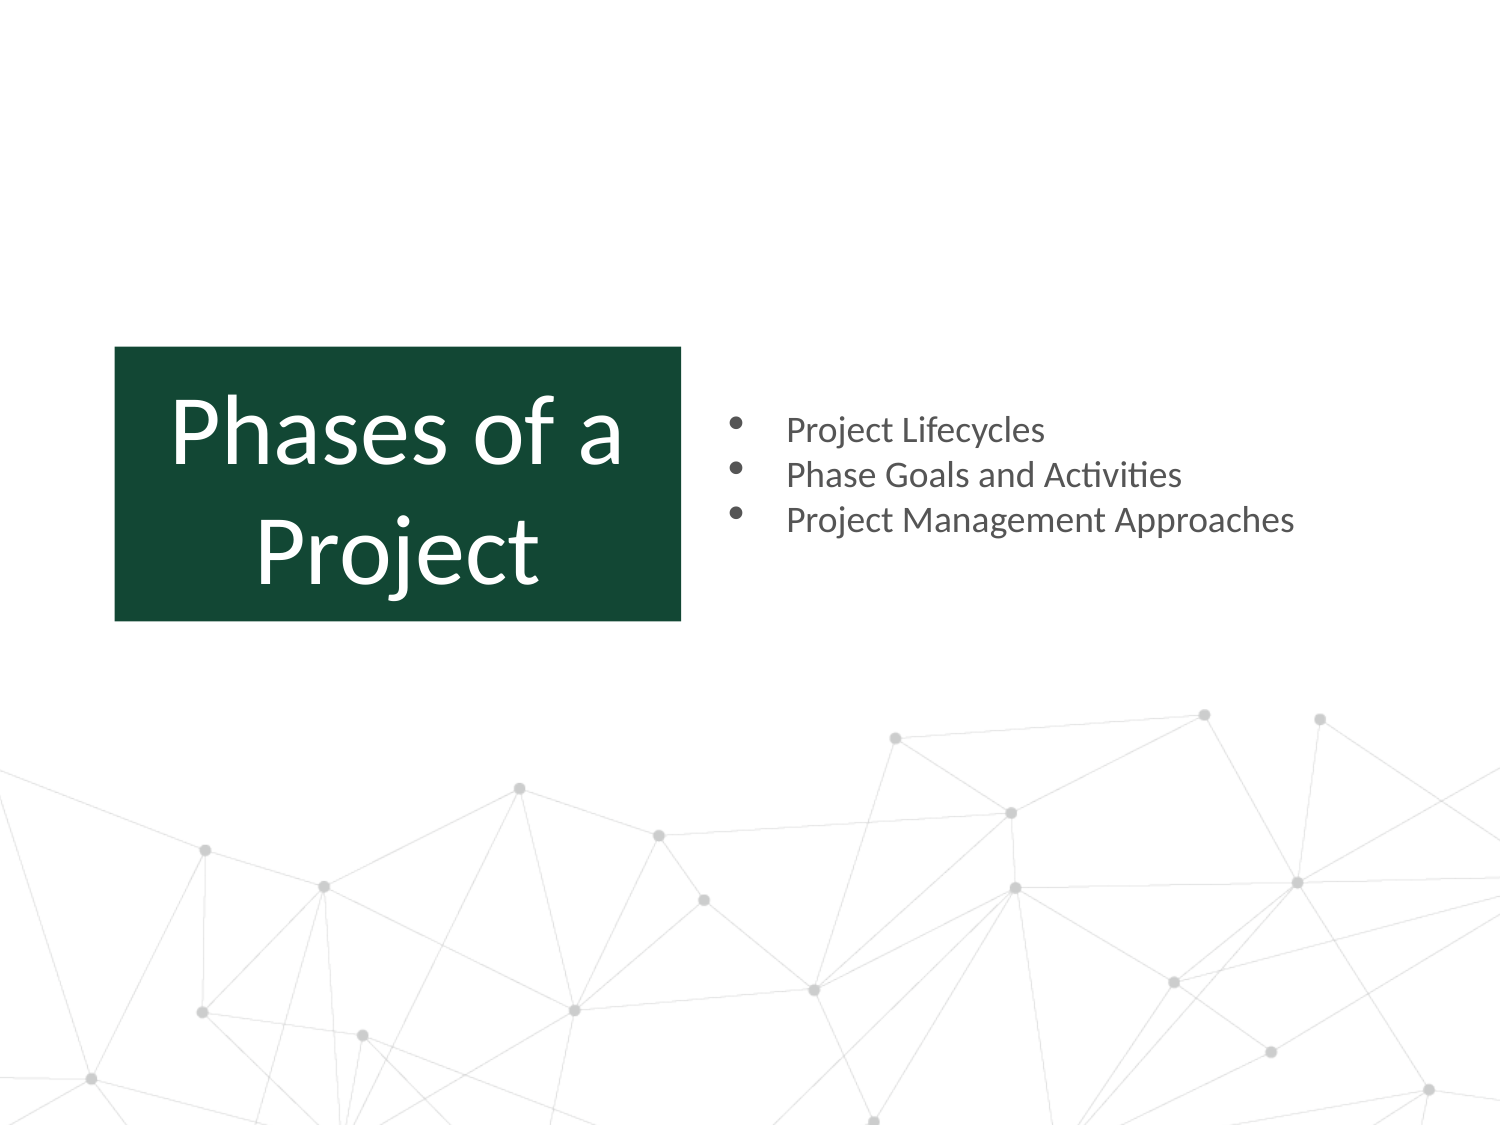

Phases of a Project
Project Lifecycles
Phase Goals and Activities
Project Management Approaches